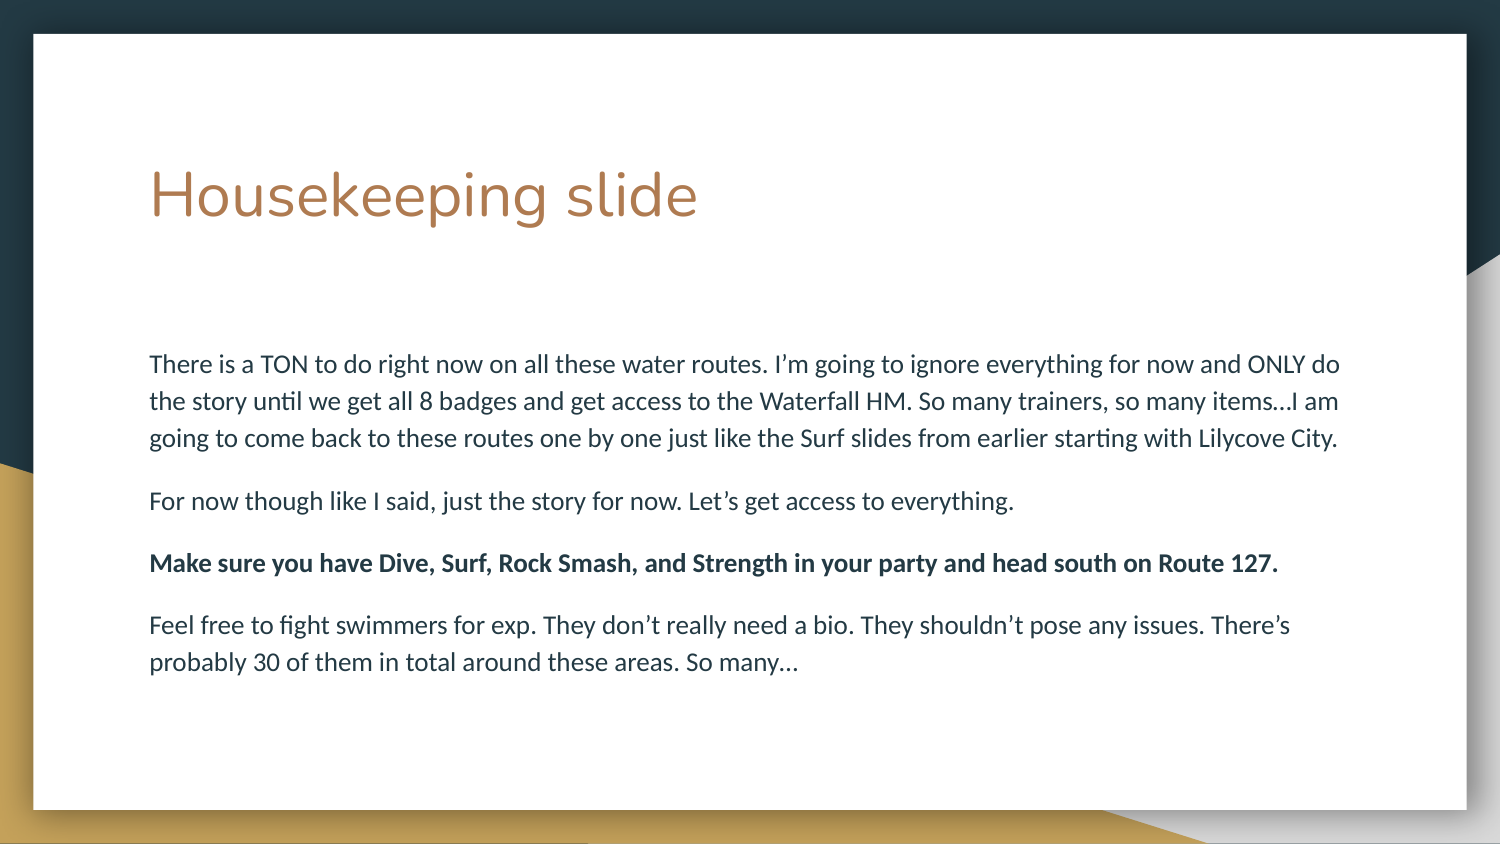

# Housekeeping slide
There is a TON to do right now on all these water routes. I’m going to ignore everything for now and ONLY do the story until we get all 8 badges and get access to the Waterfall HM. So many trainers, so many items…I am going to come back to these routes one by one just like the Surf slides from earlier starting with Lilycove City.
For now though like I said, just the story for now. Let’s get access to everything.
Make sure you have Dive, Surf, Rock Smash, and Strength in your party and head south on Route 127.
Feel free to fight swimmers for exp. They don’t really need a bio. They shouldn’t pose any issues. There’s probably 30 of them in total around these areas. So many…